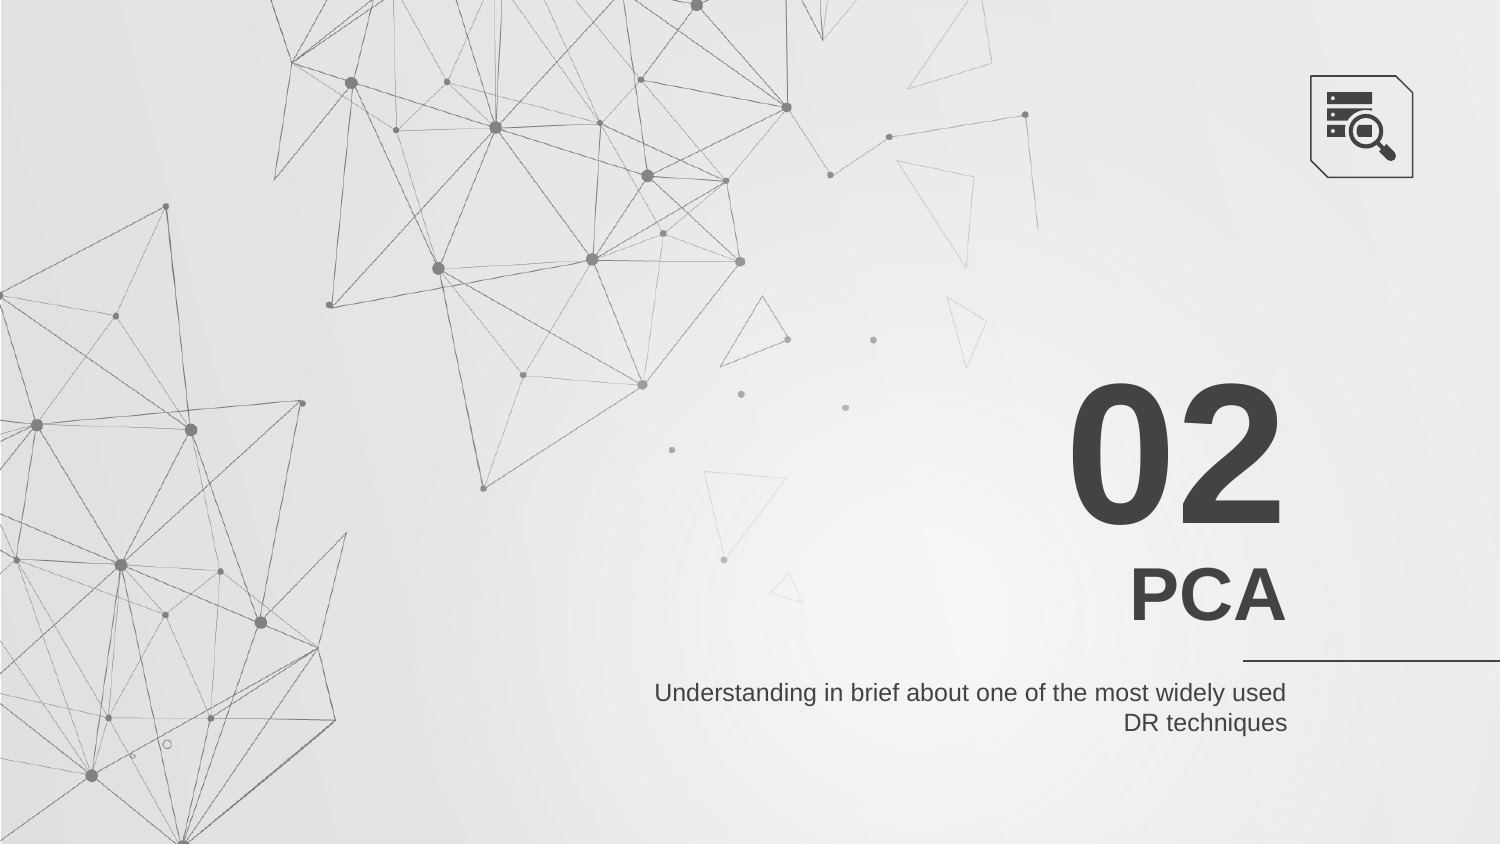

02
# PCA
Understanding in brief about one of the most widely used DR techniques